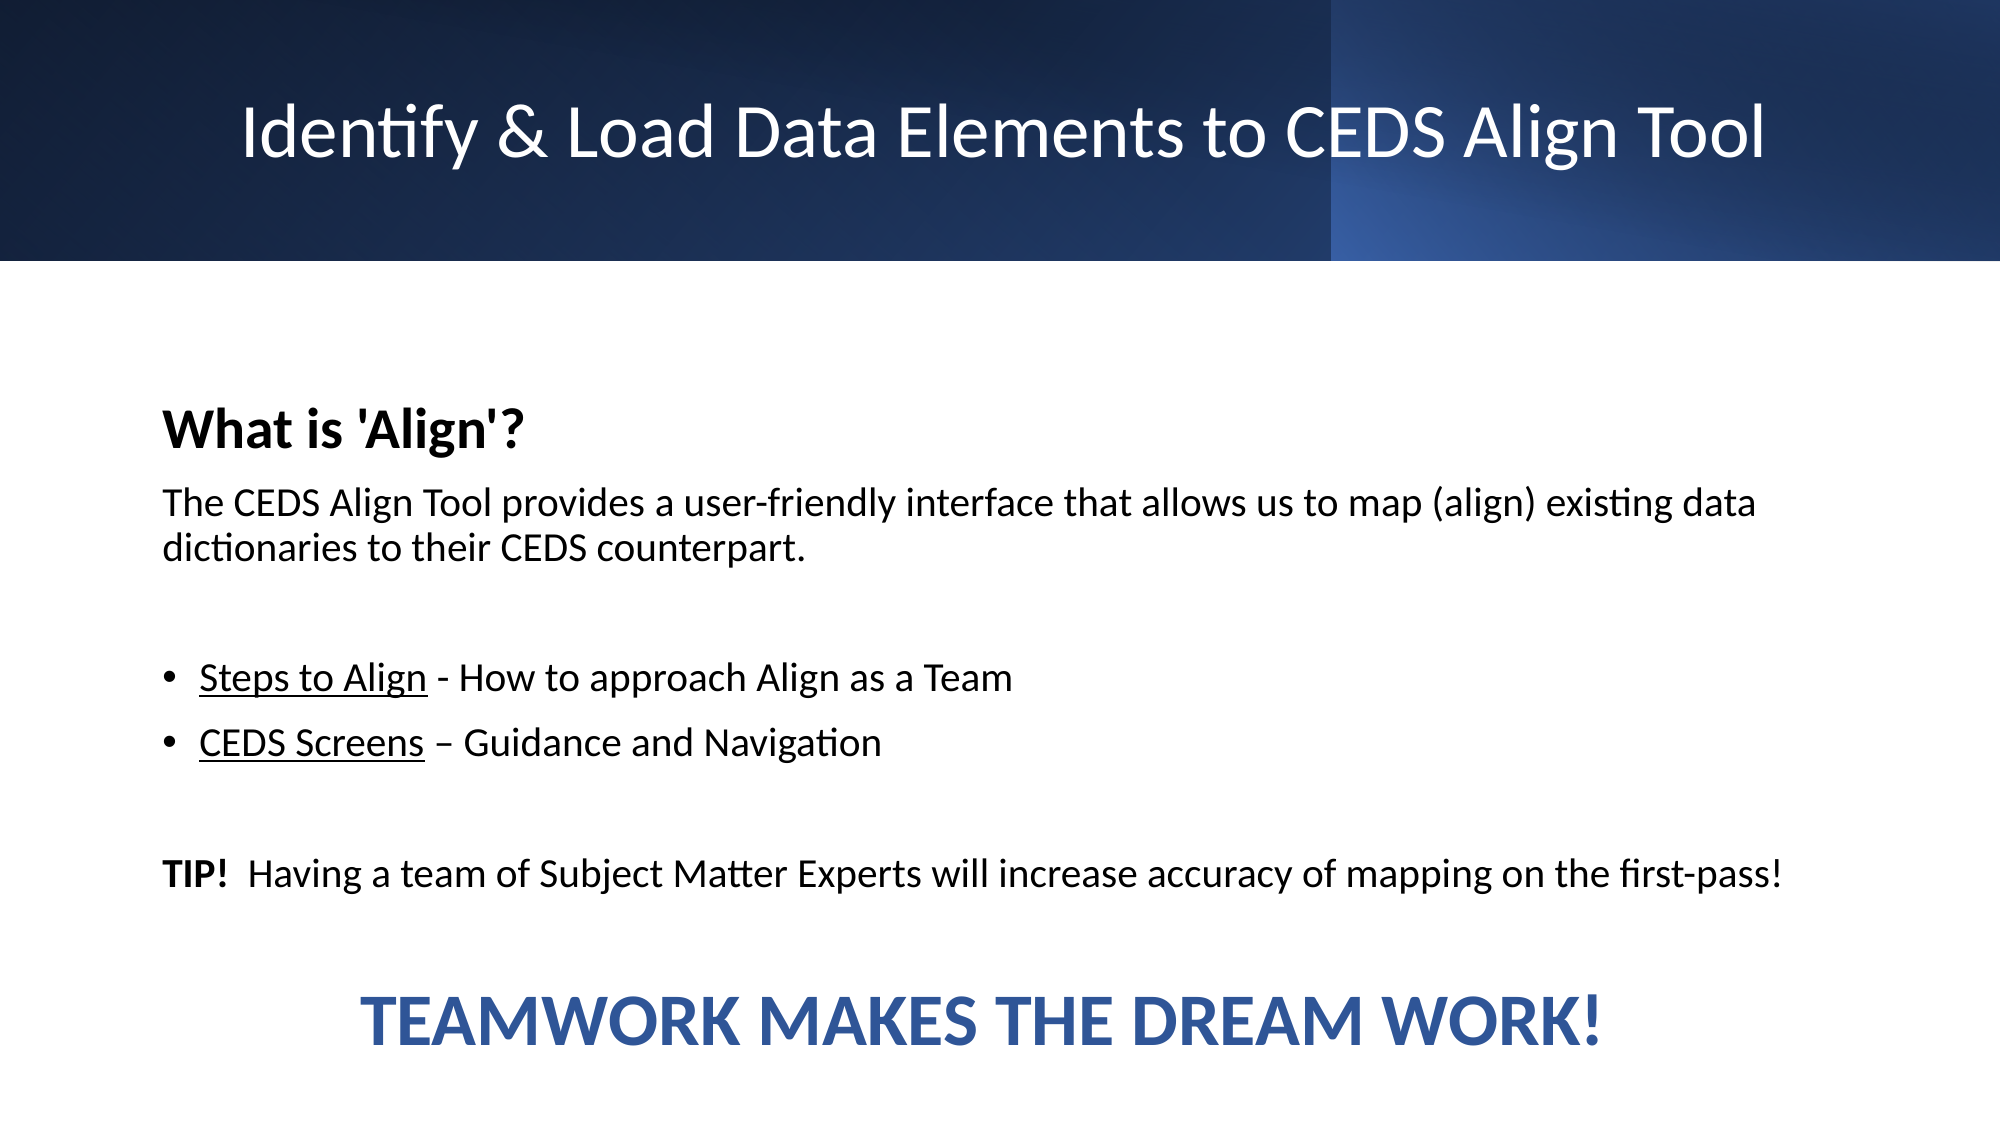

# Identify & Load Data Elements to CEDS Align Tool
What is 'Align'?
The CEDS Align Tool provides a user-friendly interface that allows us to map (align) existing data dictionaries to their CEDS counterpart.

Steps to Align - How to approach Align as a Team
CEDS Screens – Guidance and Navigation

TIP!  Having a team of Subject Matter Experts will increase accuracy of mapping on the first-pass!

TEAMWORK MAKES THE DREAM WORK!